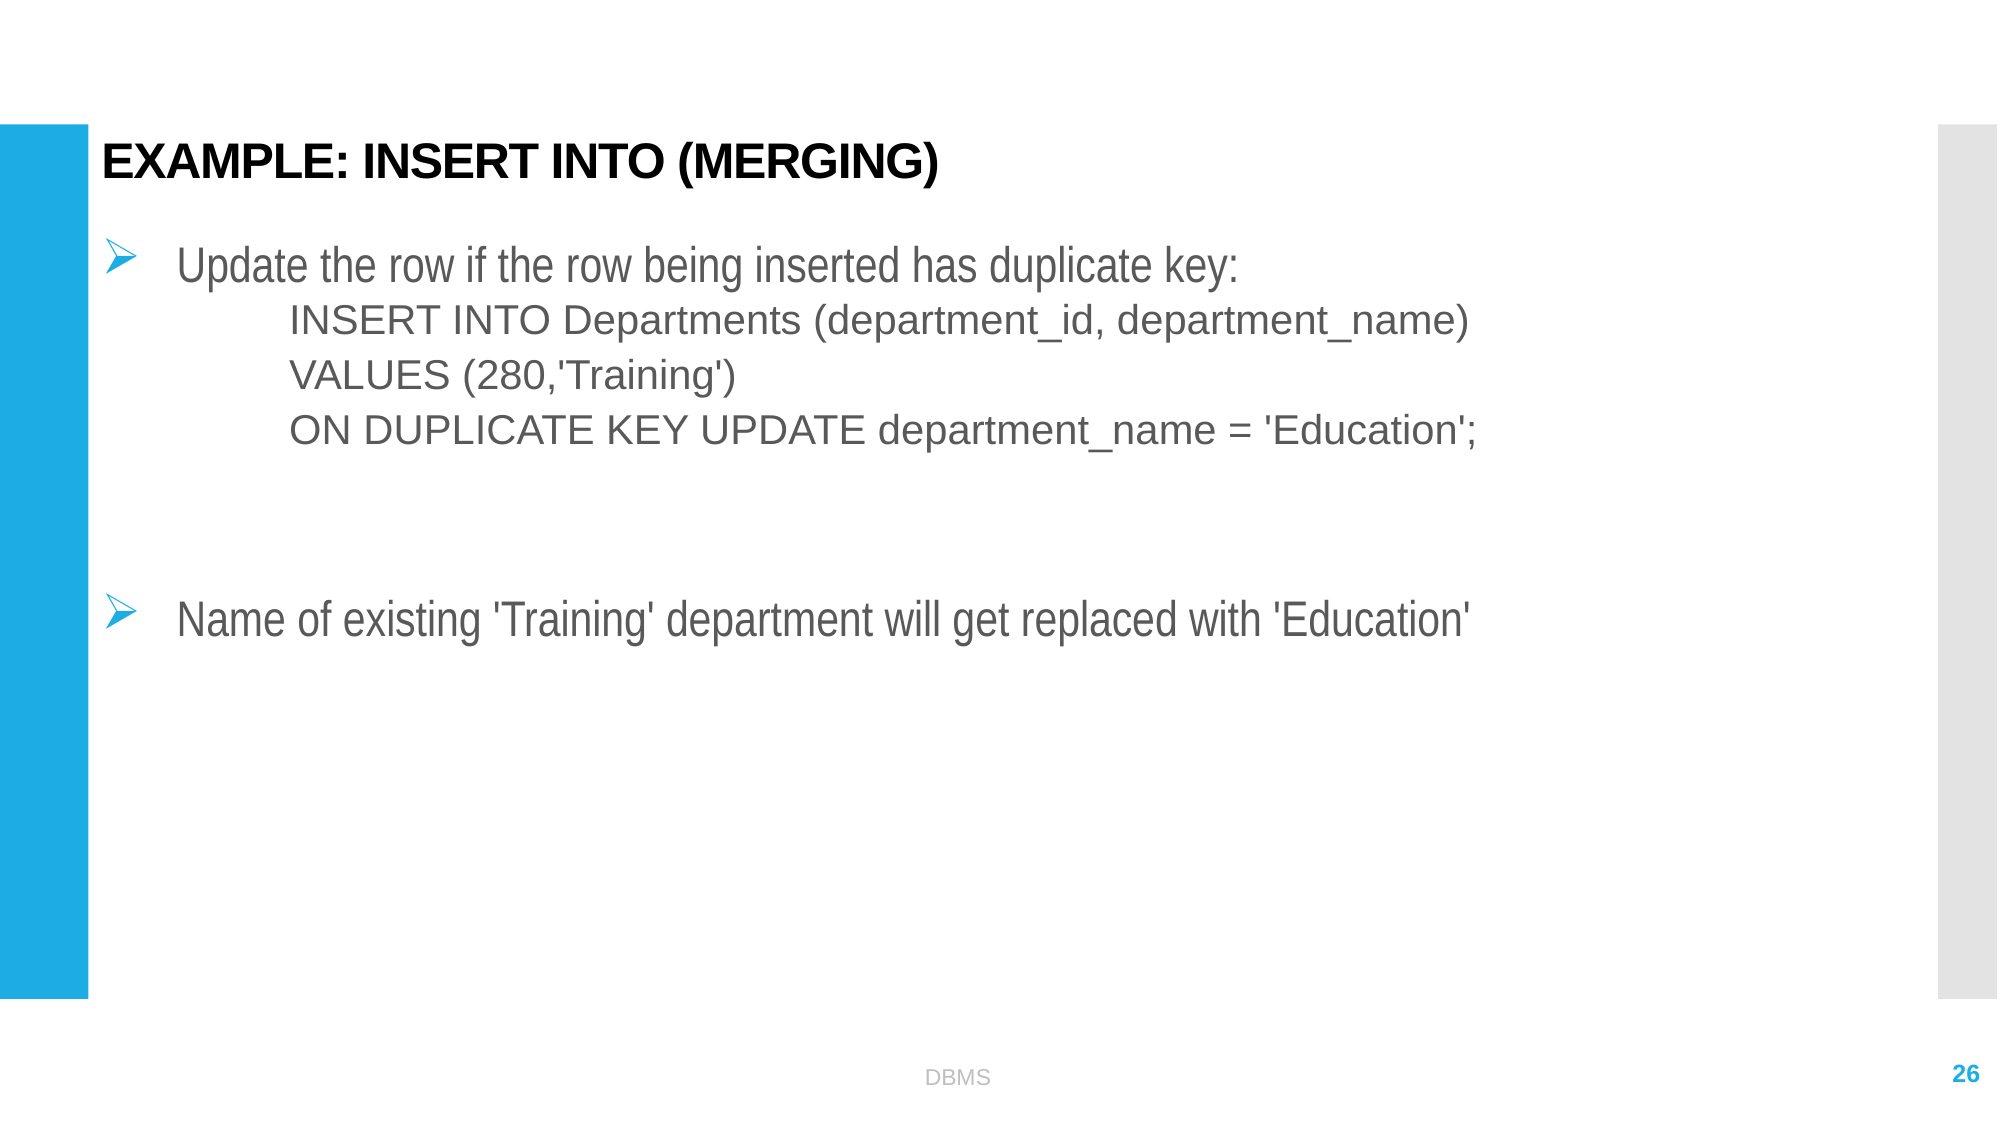

# Example: INSERT INTO (Merging)
Update the row if the row being inserted has duplicate key:
	INSERT INTO Departments (department_id, department_name)
	VALUES (280,'Training')
	ON DUPLICATE KEY UPDATE department_name = 'Education';

Name of existing 'Training' department will get replaced with 'Education'

26
DBMS